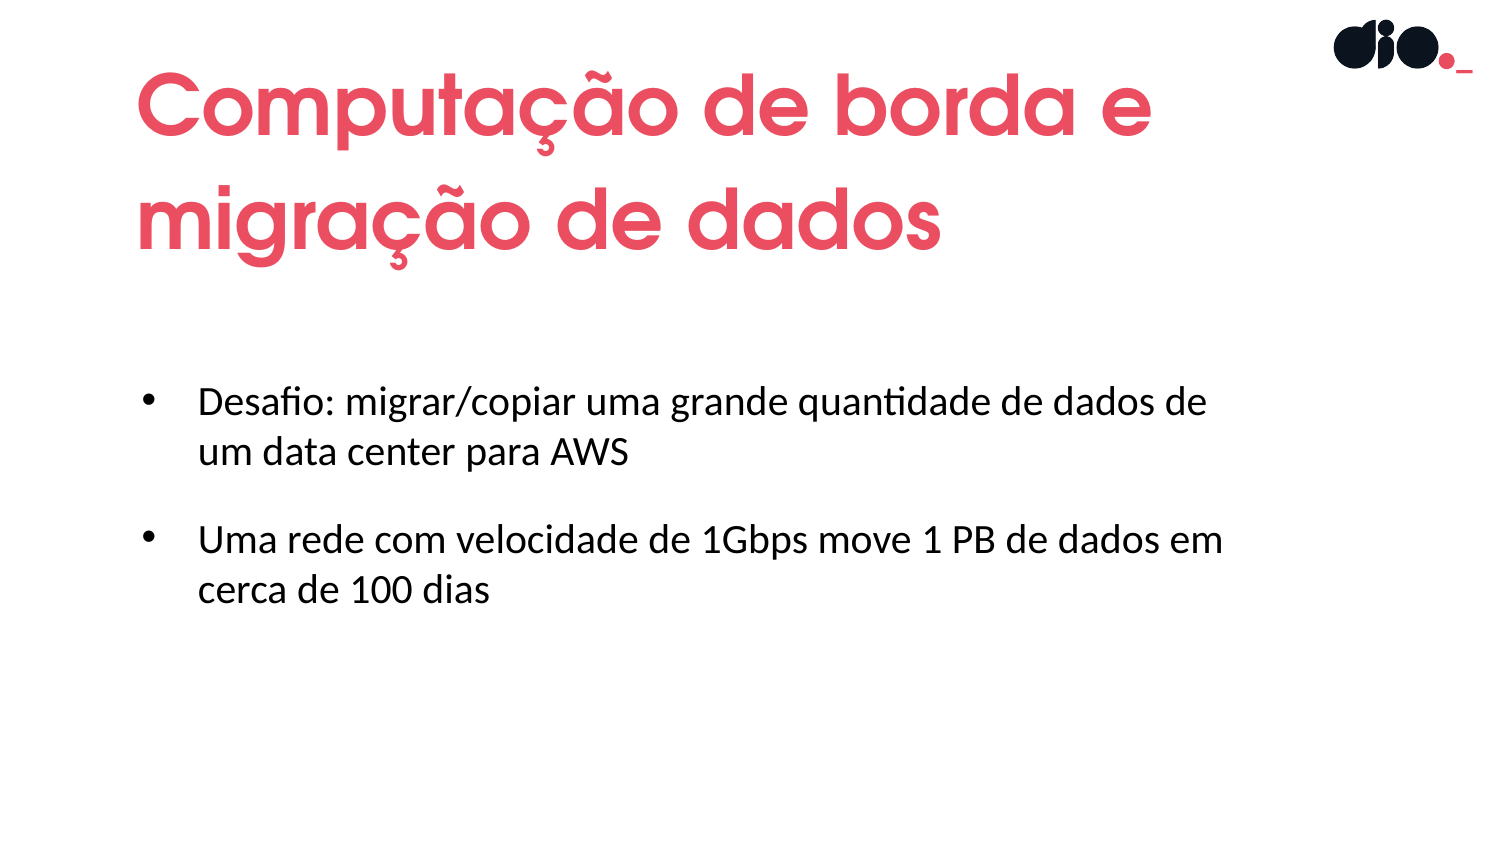

Computação de borda e migração de dados
Desafio: migrar/copiar uma grande quantidade de dados de um data center para AWS
Uma rede com velocidade de 1Gbps move 1 PB de dados em cerca de 100 dias